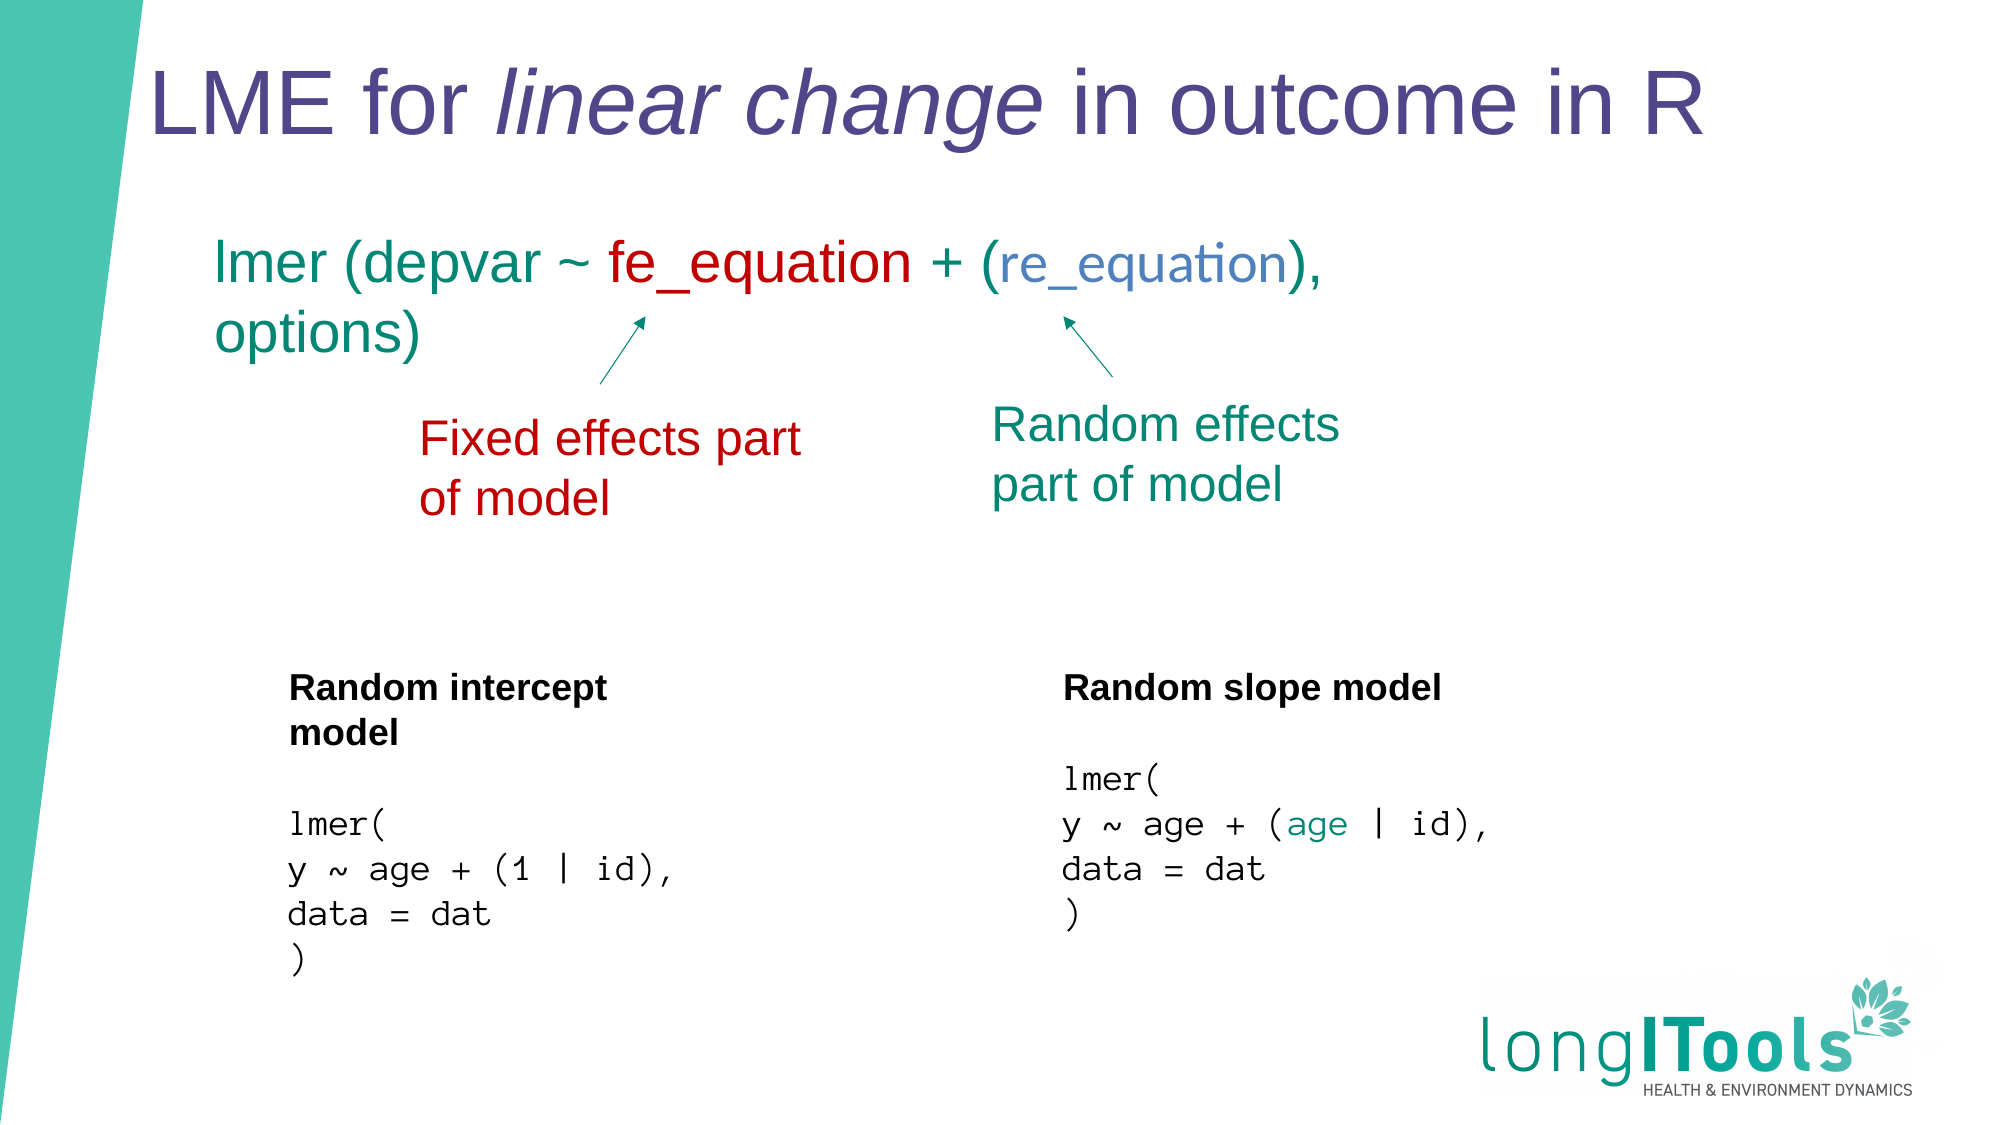

# LME for linear change in outcome in R
lmer (depvar ~ fe_equation + (re_equation), options)

Random effects part of model
Fixed effects part of model
Random intercept model

lmer(
y ~ age + (1 | id),
data = dat
)
Random slope model

lmer(
y ~ age + (age | id),
data = dat
)